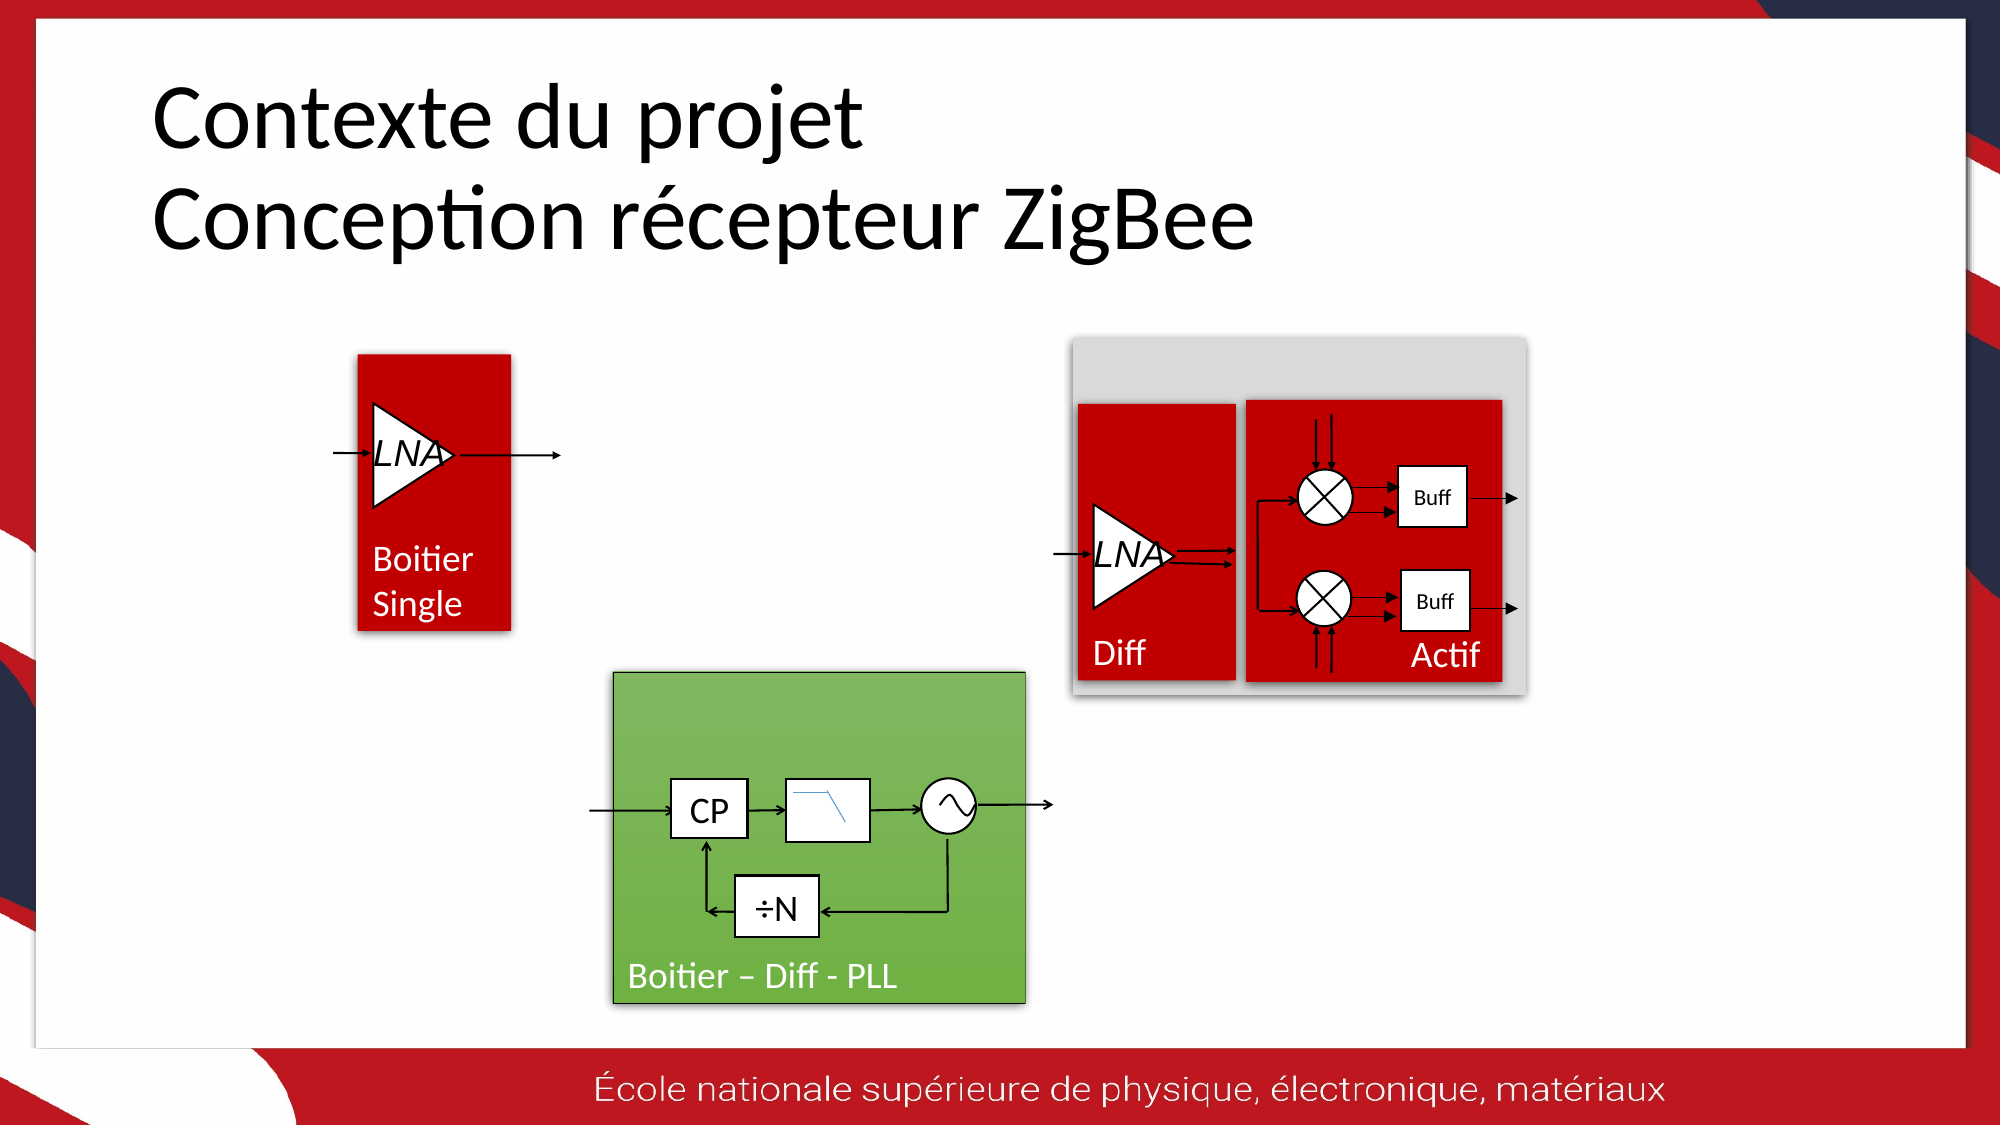

# Contexte du projet Conception récepteur ZigBee

Test Chip 2
		Actif
Diff

Buff

LNA

Buff

Boitier
Single

LNA

Boitier – Diff - PLL

CP

÷N

4